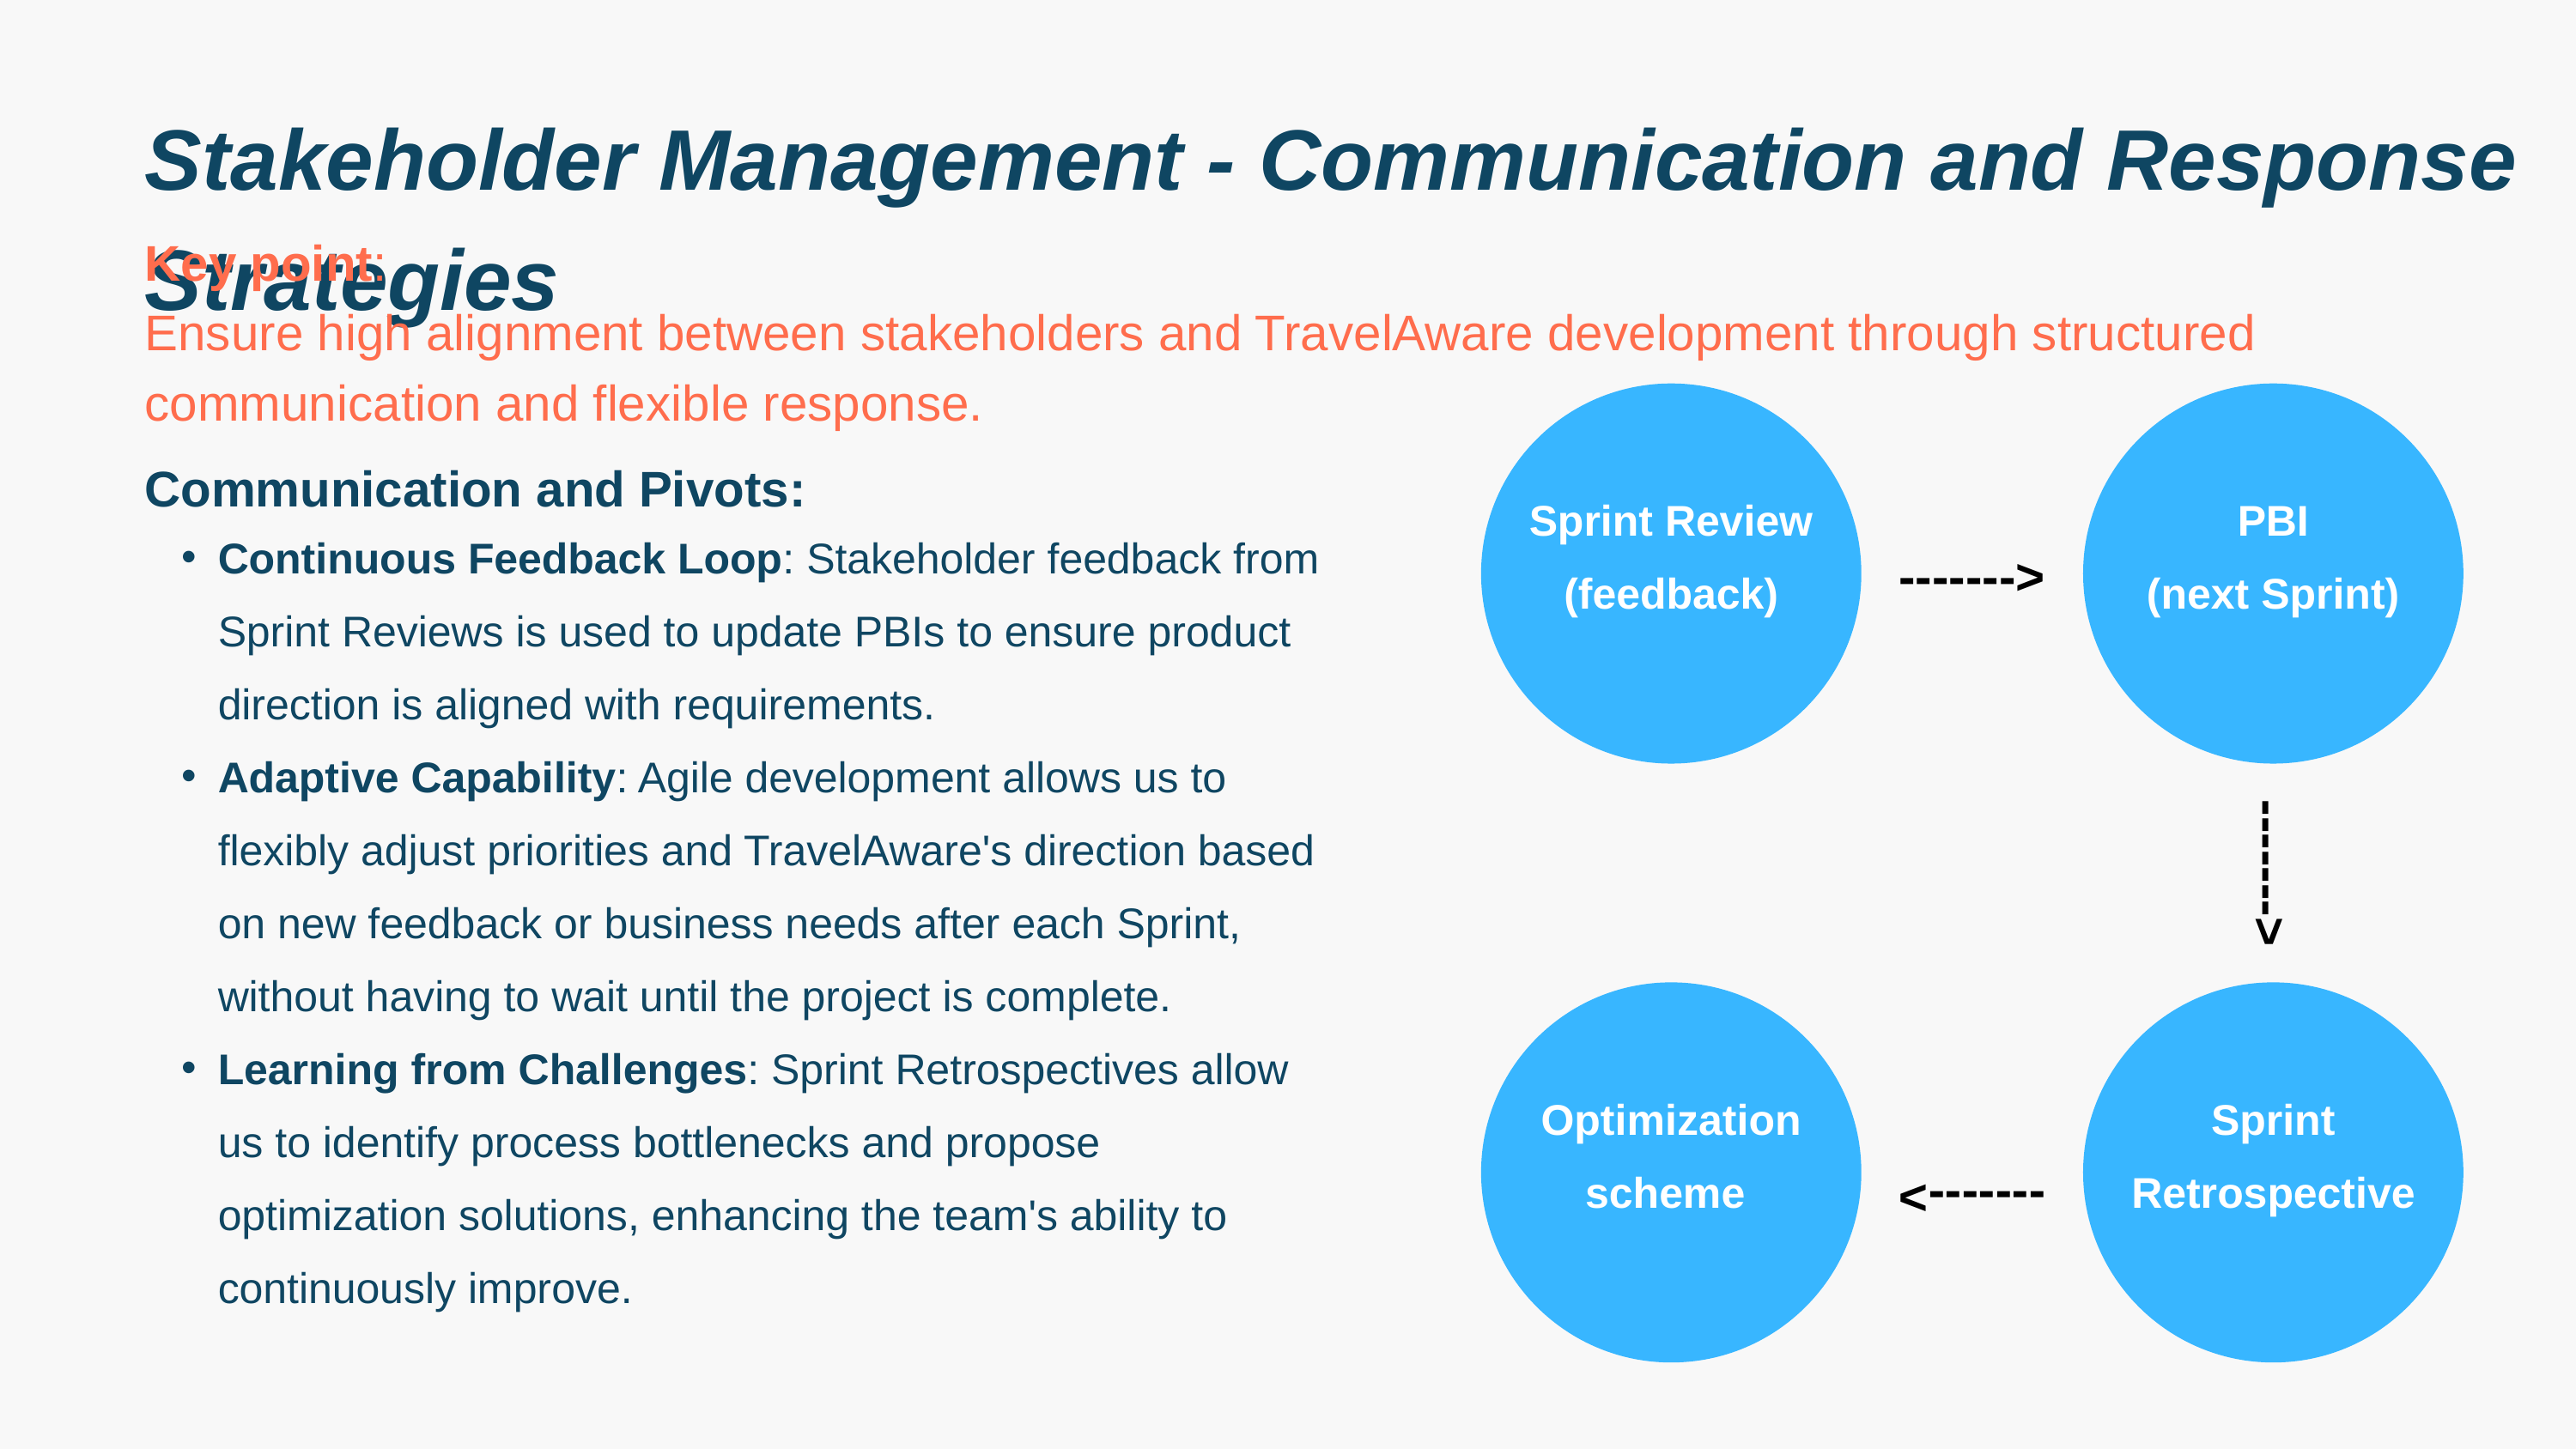

Stakeholder Management - Communication and Response Strategies
Key point:
Ensure high alignment between stakeholders and TravelAware development through structured communication and flexible response.

Sprint Review
(feedback)

PBI
(next Sprint)
Communication and Pivots:
Continuous Feedback Loop: Stakeholder feedback from Sprint Reviews is used to update PBIs to ensure product direction is aligned with requirements.
Adaptive Capability: Agile development allows us to flexibly adjust priorities and TravelAware's direction based on new feedback or business needs after each Sprint, without having to wait until the project is complete.
Learning from Challenges: Sprint Retrospectives allow us to identify process bottlenecks and propose optimization solutions, enhancing the team's ability to continuously improve.
------->
------->

Optimization scheme

Sprint Retrospective
------->